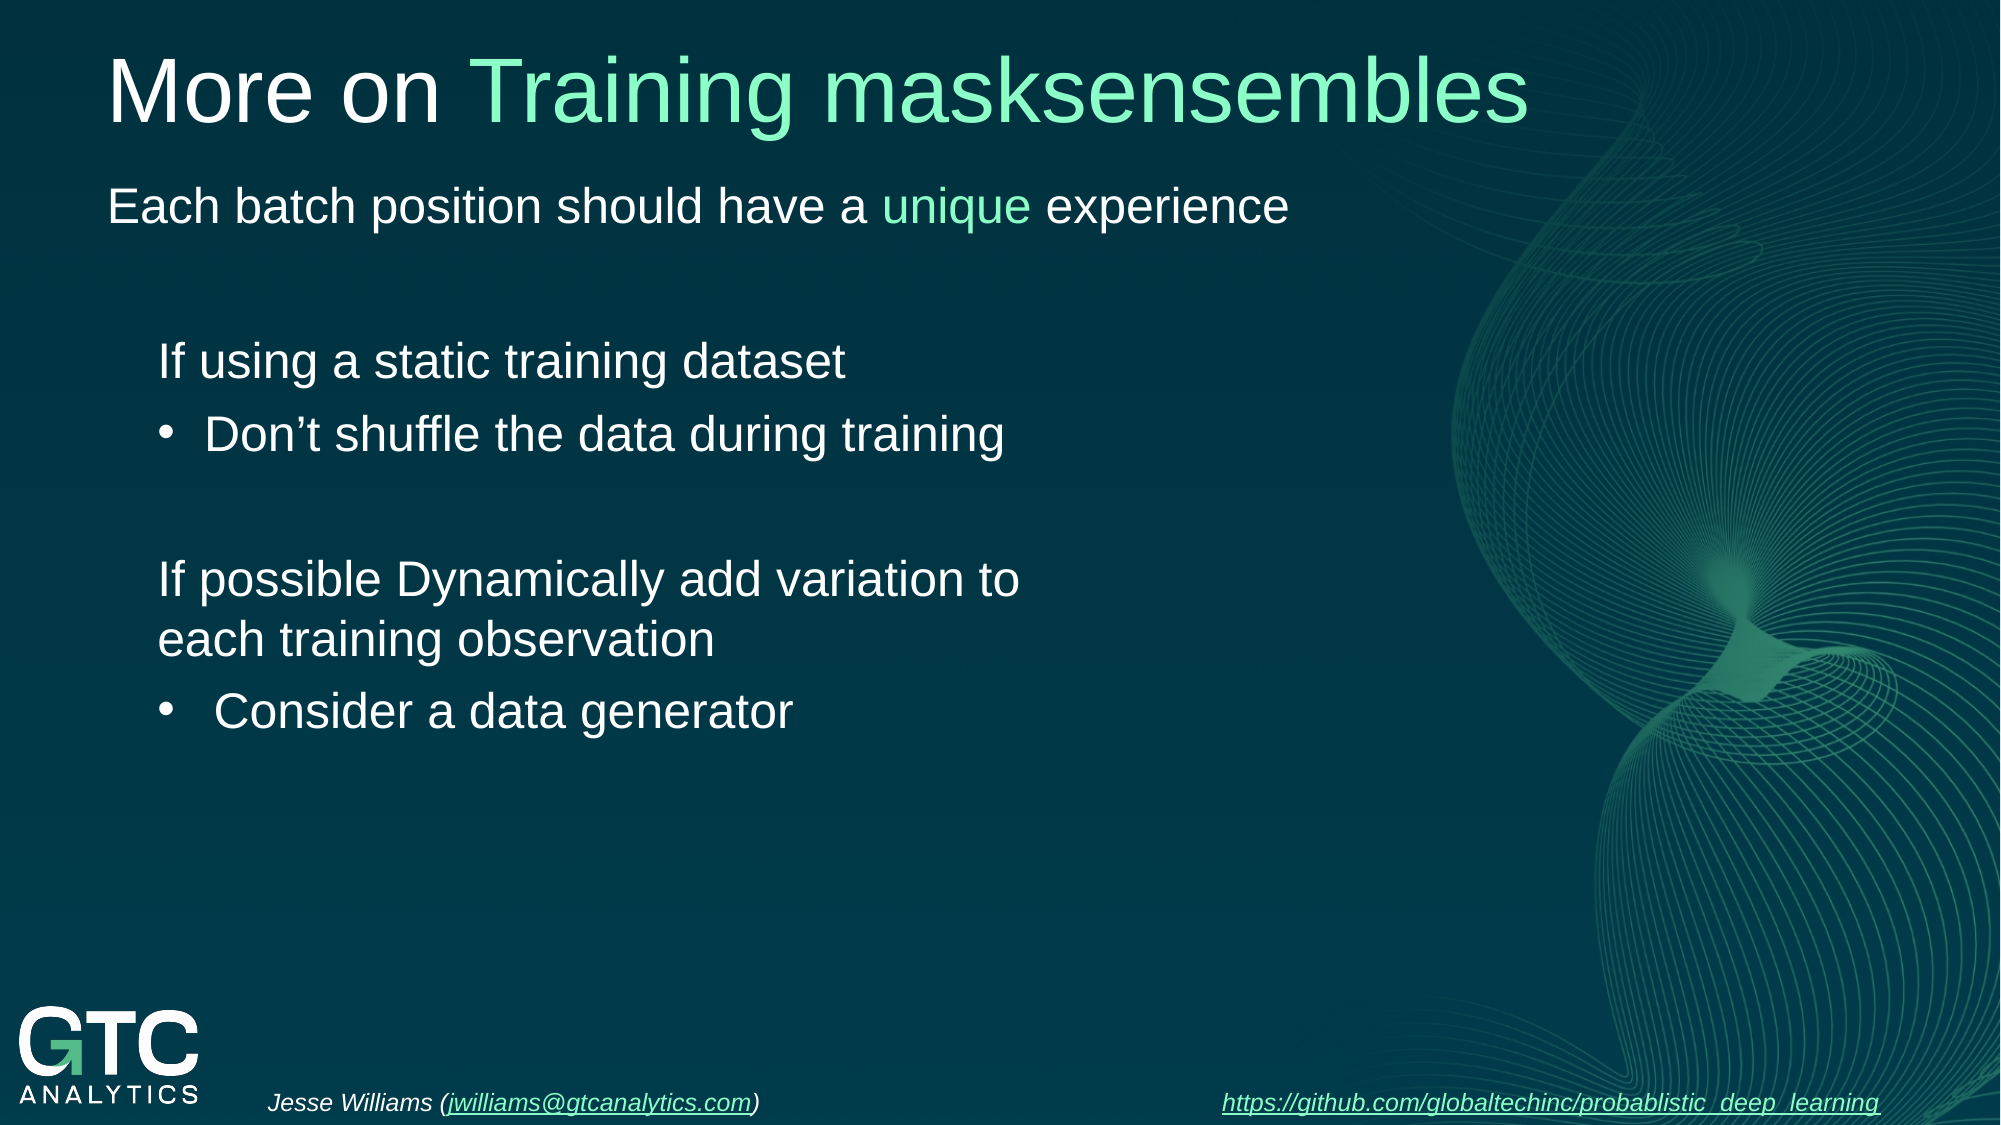

More on Training masksensembles
Each batch position should have a unique experience
If using a static training dataset
Don’t shuffle the data during training

If possible Dynamically add variation to each training observation
Consider a data generator